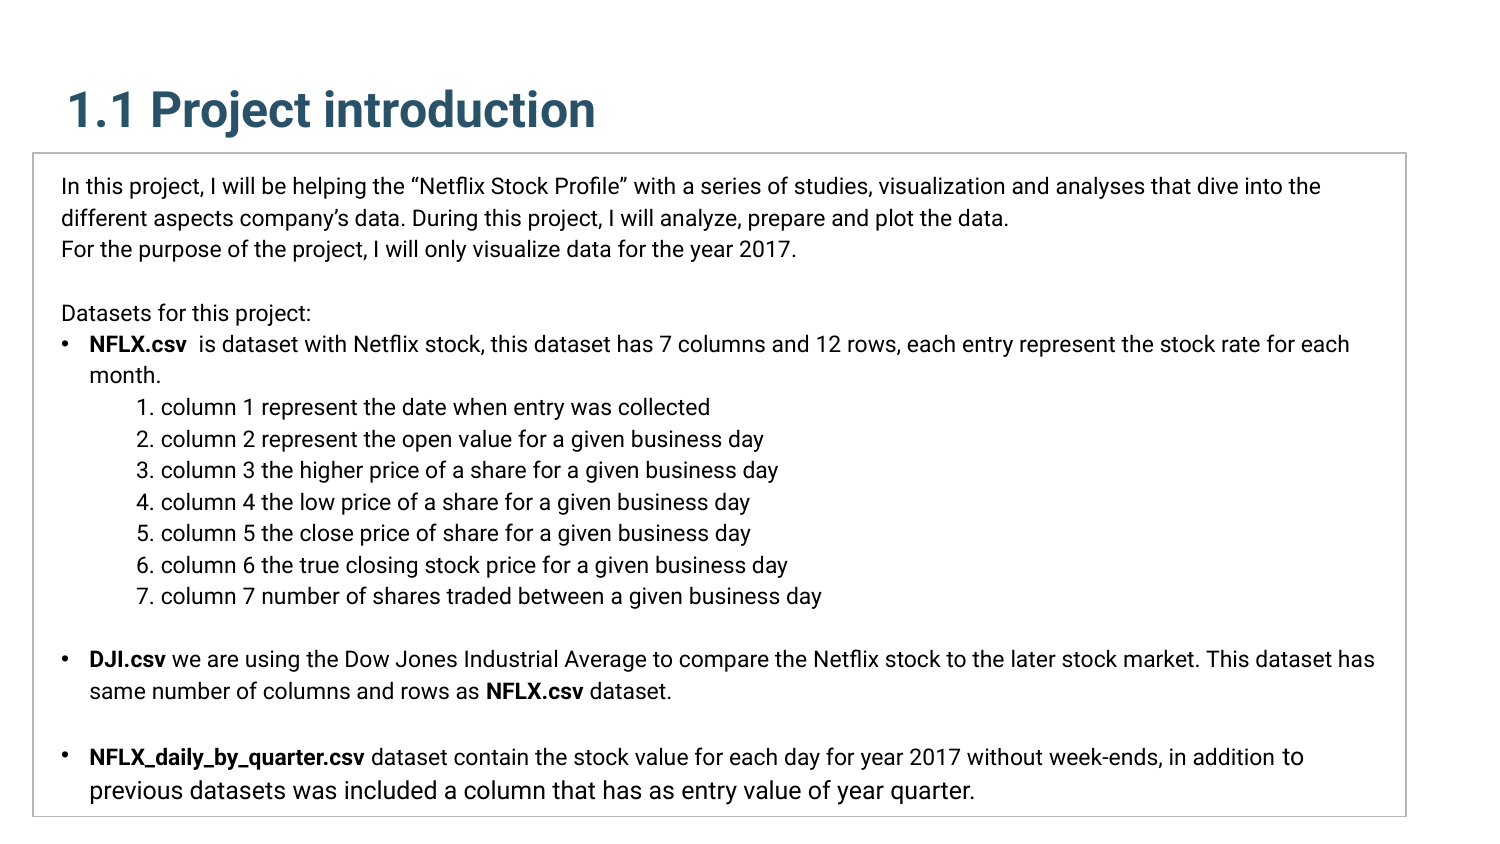

1.1 Project introduction
In this project, I will be helping the “Netflix Stock Profile” with a series of studies, visualization and analyses that dive into the different aspects company’s data. During this project, I will analyze, prepare and plot the data.
For the purpose of the project, I will only visualize data for the year 2017.

Datasets for this project:
NFLX.csv  is dataset with Netflix stock, this dataset has 7 columns and 12 rows, each entry represent the stock rate for each month.
             1. column 1 represent the date when entry was collected
             2. column 2 represent the open value for a given business day
             3. column 3 the higher price of a share for a given business day
             4. column 4 the low price of a share for a given business day
             5. column 5 the close price of share for a given business day
             6. column 6 the true closing stock price for a given business day
             7. column 7 number of shares traded between a given business day

DJI.csv we are using the Dow Jones Industrial Average to compare the Netflix stock to the later stock market. This dataset has same number of columns and rows as NFLX.csv dataset.

NFLX_daily_by_quarter.csv dataset contain the stock value for each day for year 2017 without week-ends, in addition to previous datasets was included a column that has as entry value of year quarter.